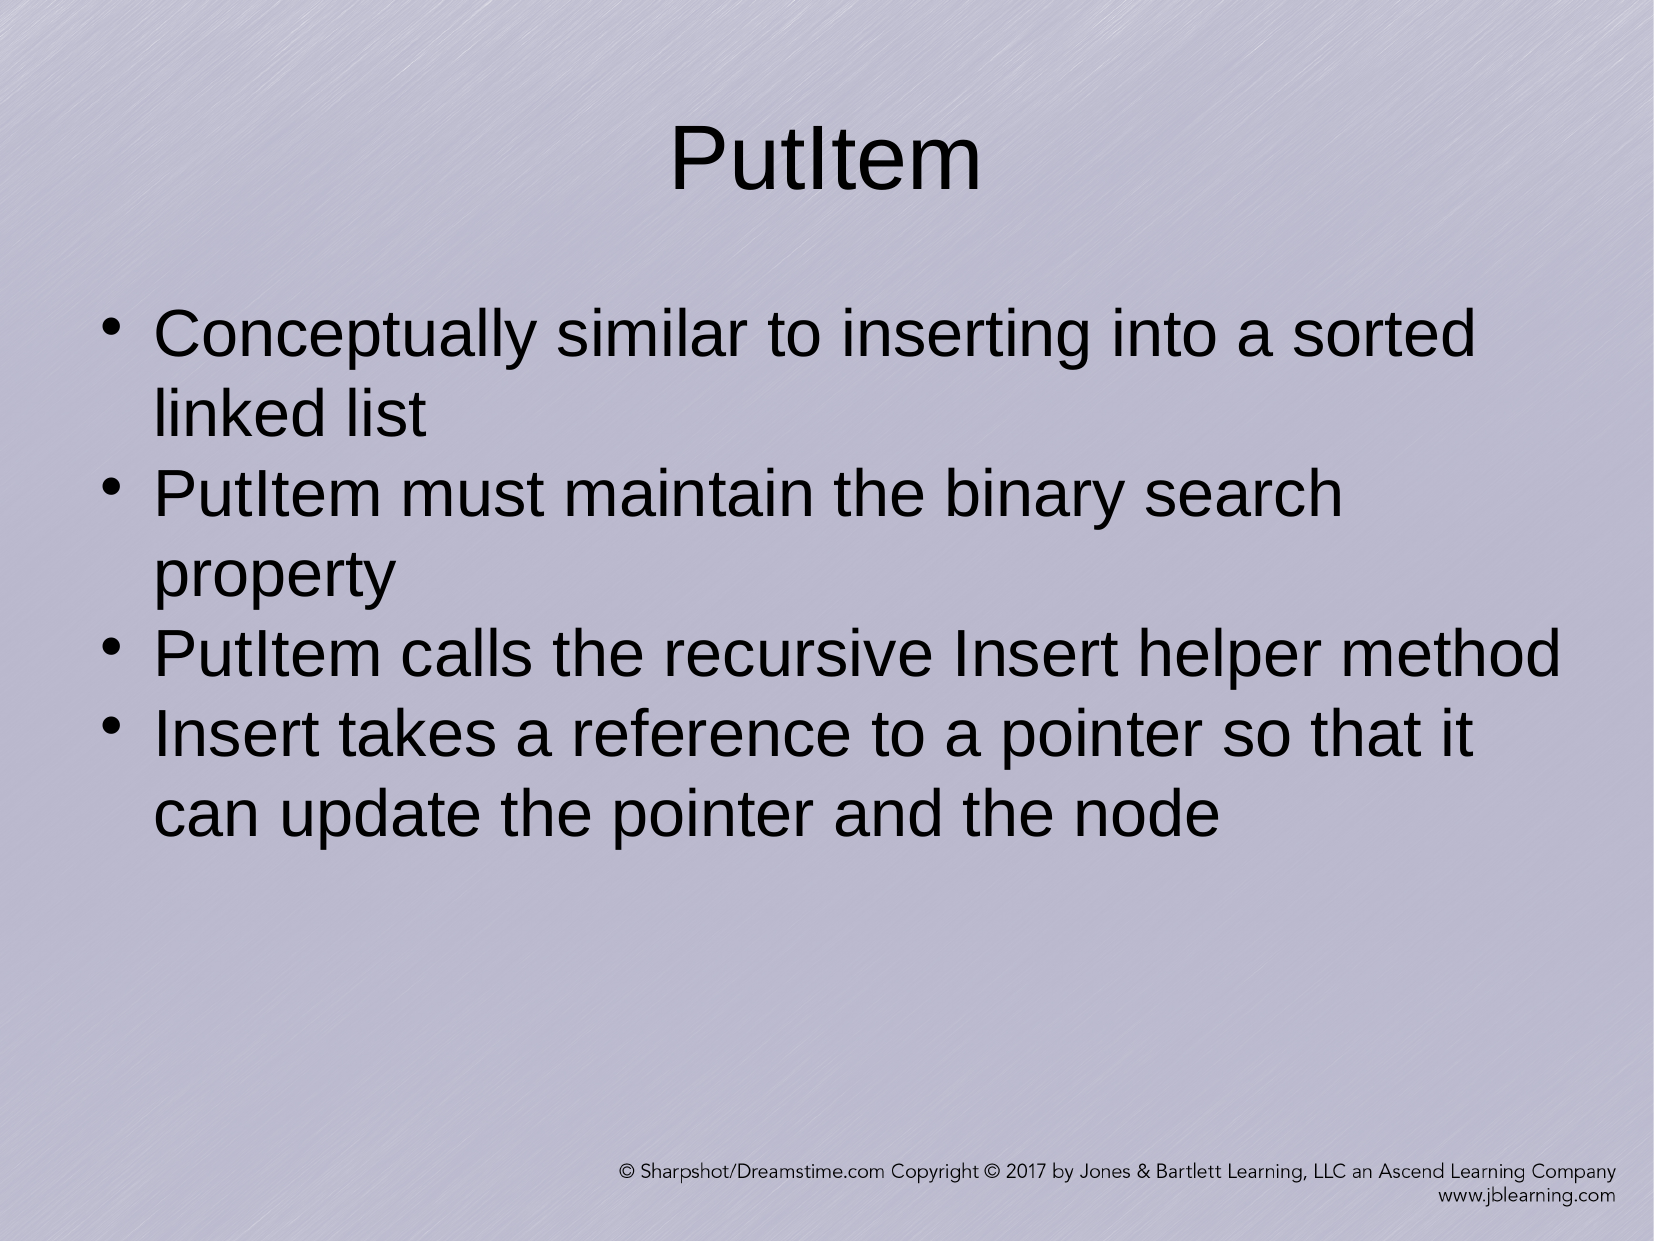

PutItem
Conceptually similar to inserting into a sorted linked list
PutItem must maintain the binary search property
PutItem calls the recursive Insert helper method
Insert takes a reference to a pointer so that it can update the pointer and the node